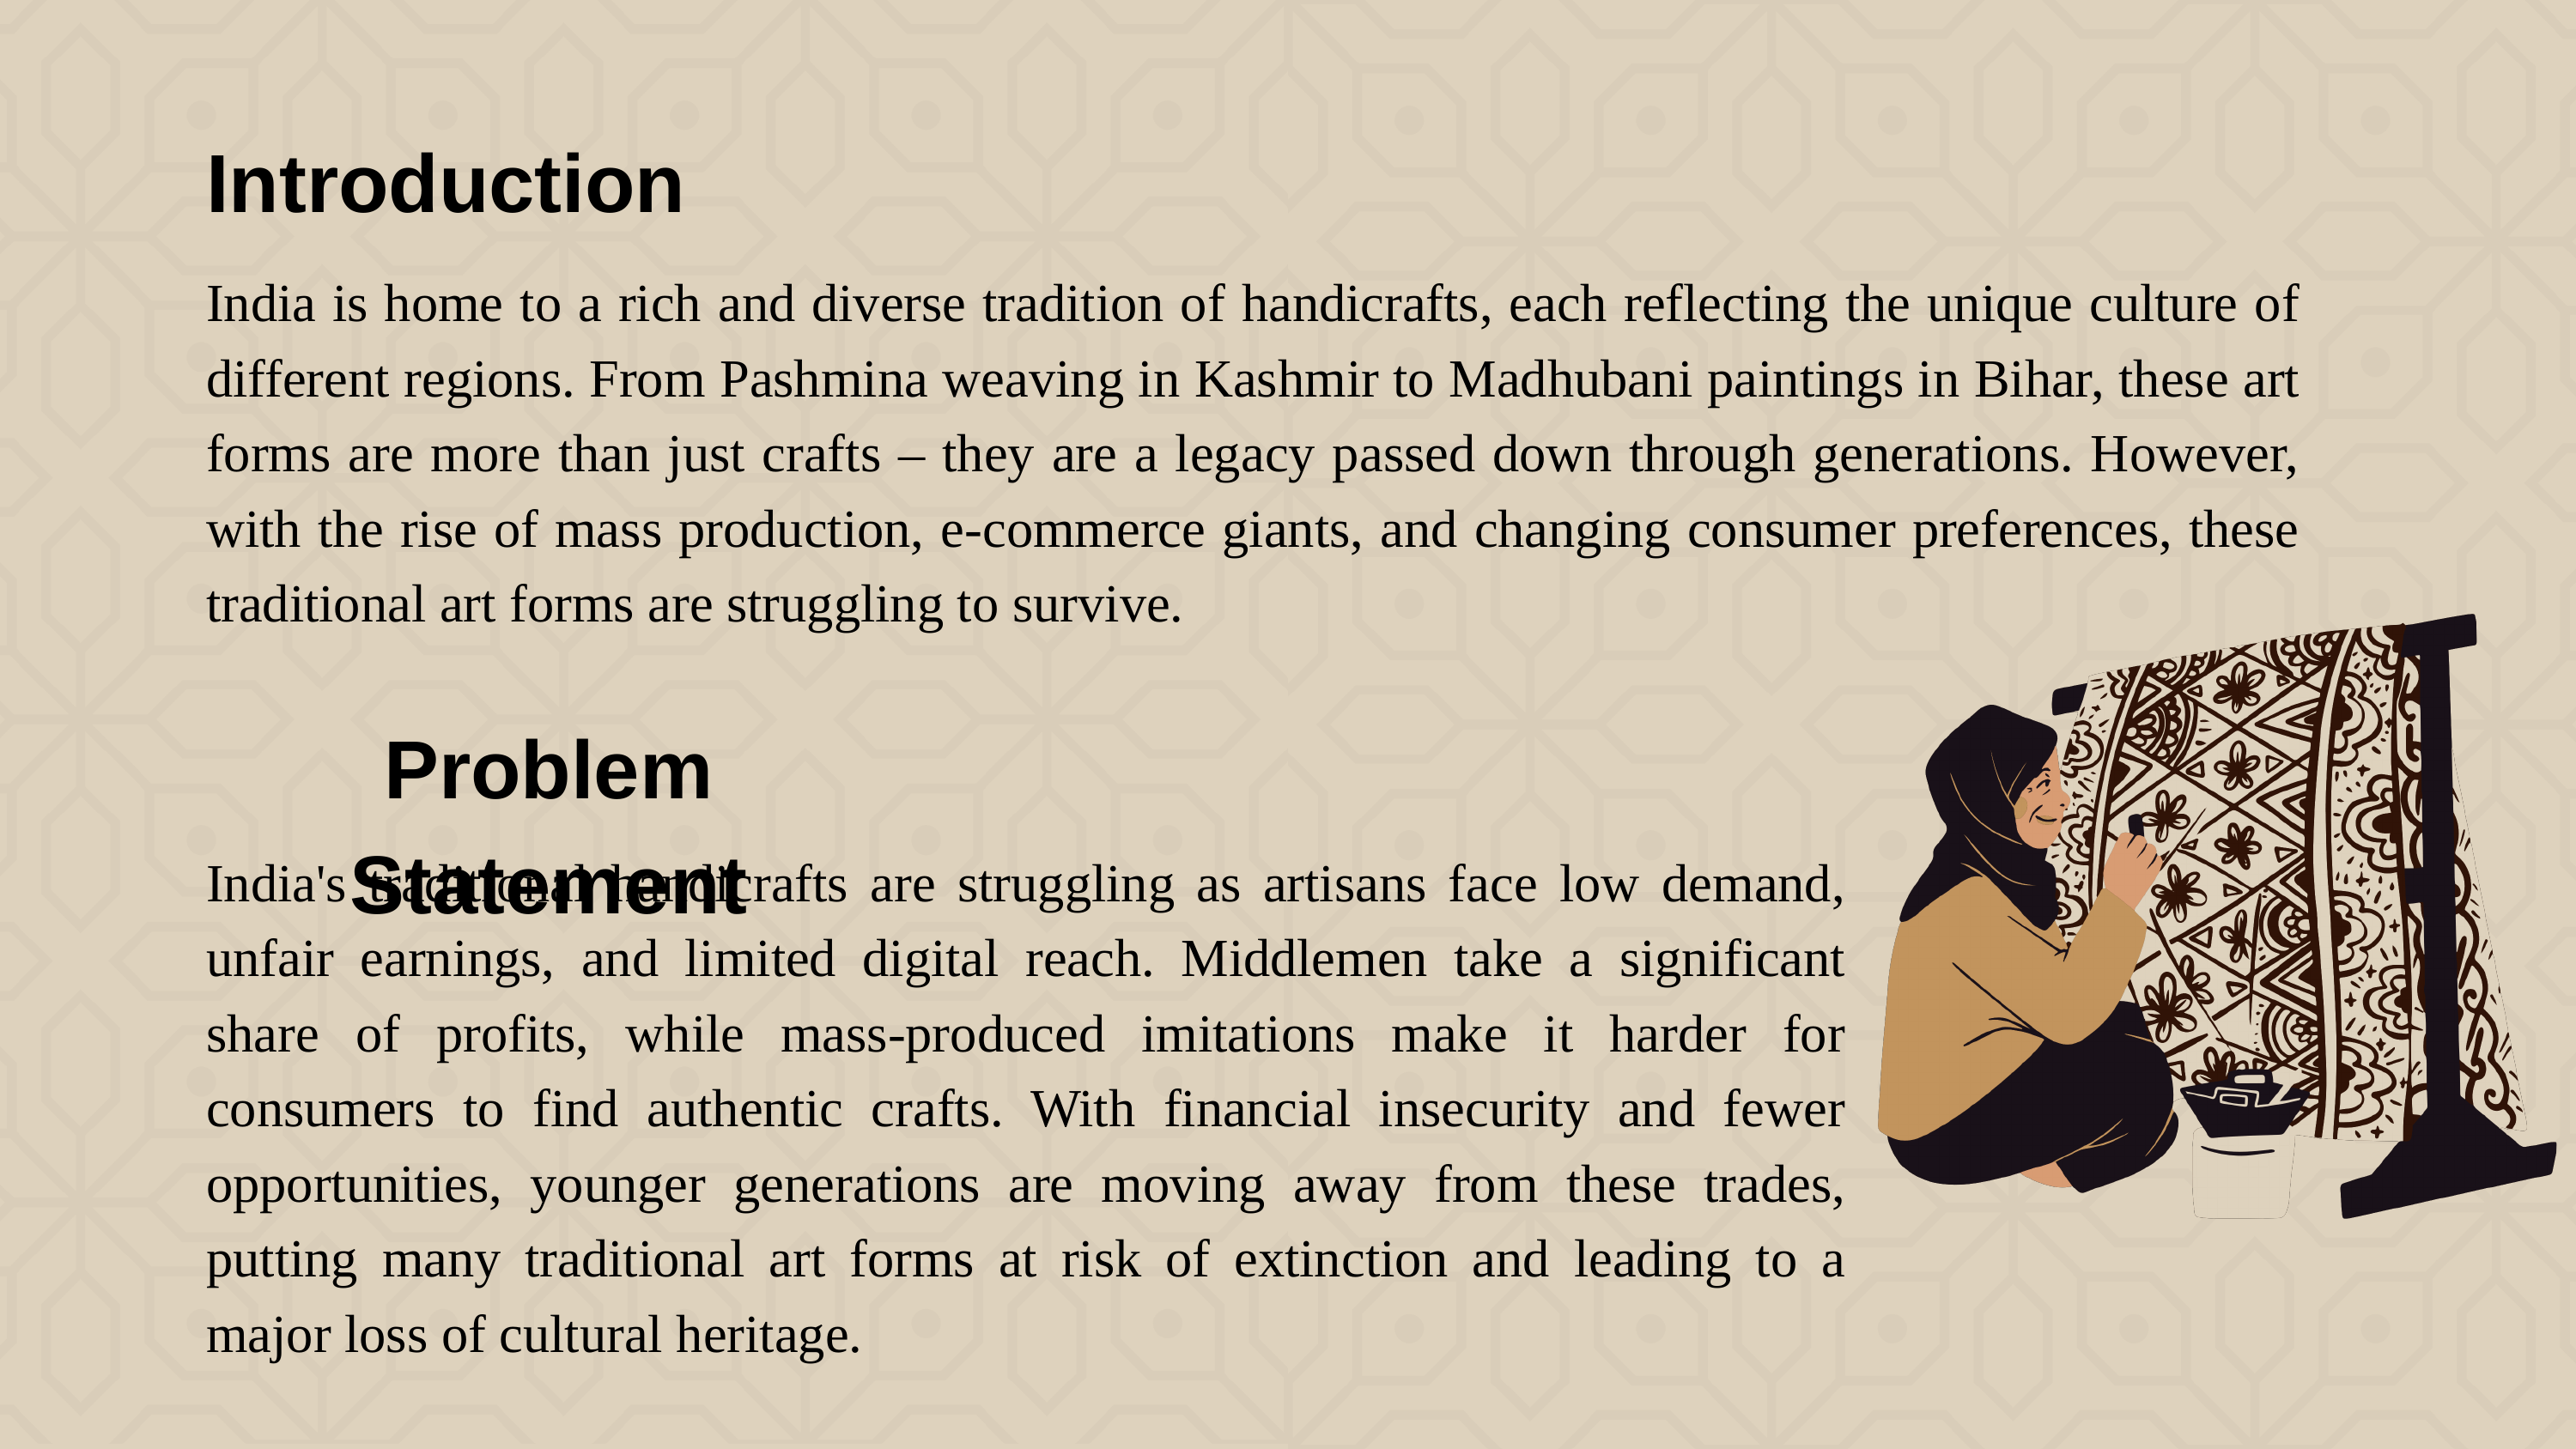

Introduction

India is home to a rich and diverse tradition of handicrafts, each reflecting the unique culture of different regions. From Pashmina weaving in Kashmir to Madhubani paintings in Bihar, these art forms are more than just crafts – they are a legacy passed down through generations. However, with the rise of mass production, e-commerce giants, and changing consumer preferences, these traditional art forms are struggling to survive.

Problem Statement
India's traditional handicrafts are struggling as artisans face low demand, unfair earnings, and limited digital reach. Middlemen take a significant share of profits, while mass-produced imitations make it harder for consumers to find authentic crafts. With financial insecurity and fewer opportunities, younger generations are moving away from these trades, putting many traditional art forms at risk of extinction and leading to a major loss of cultural heritage.